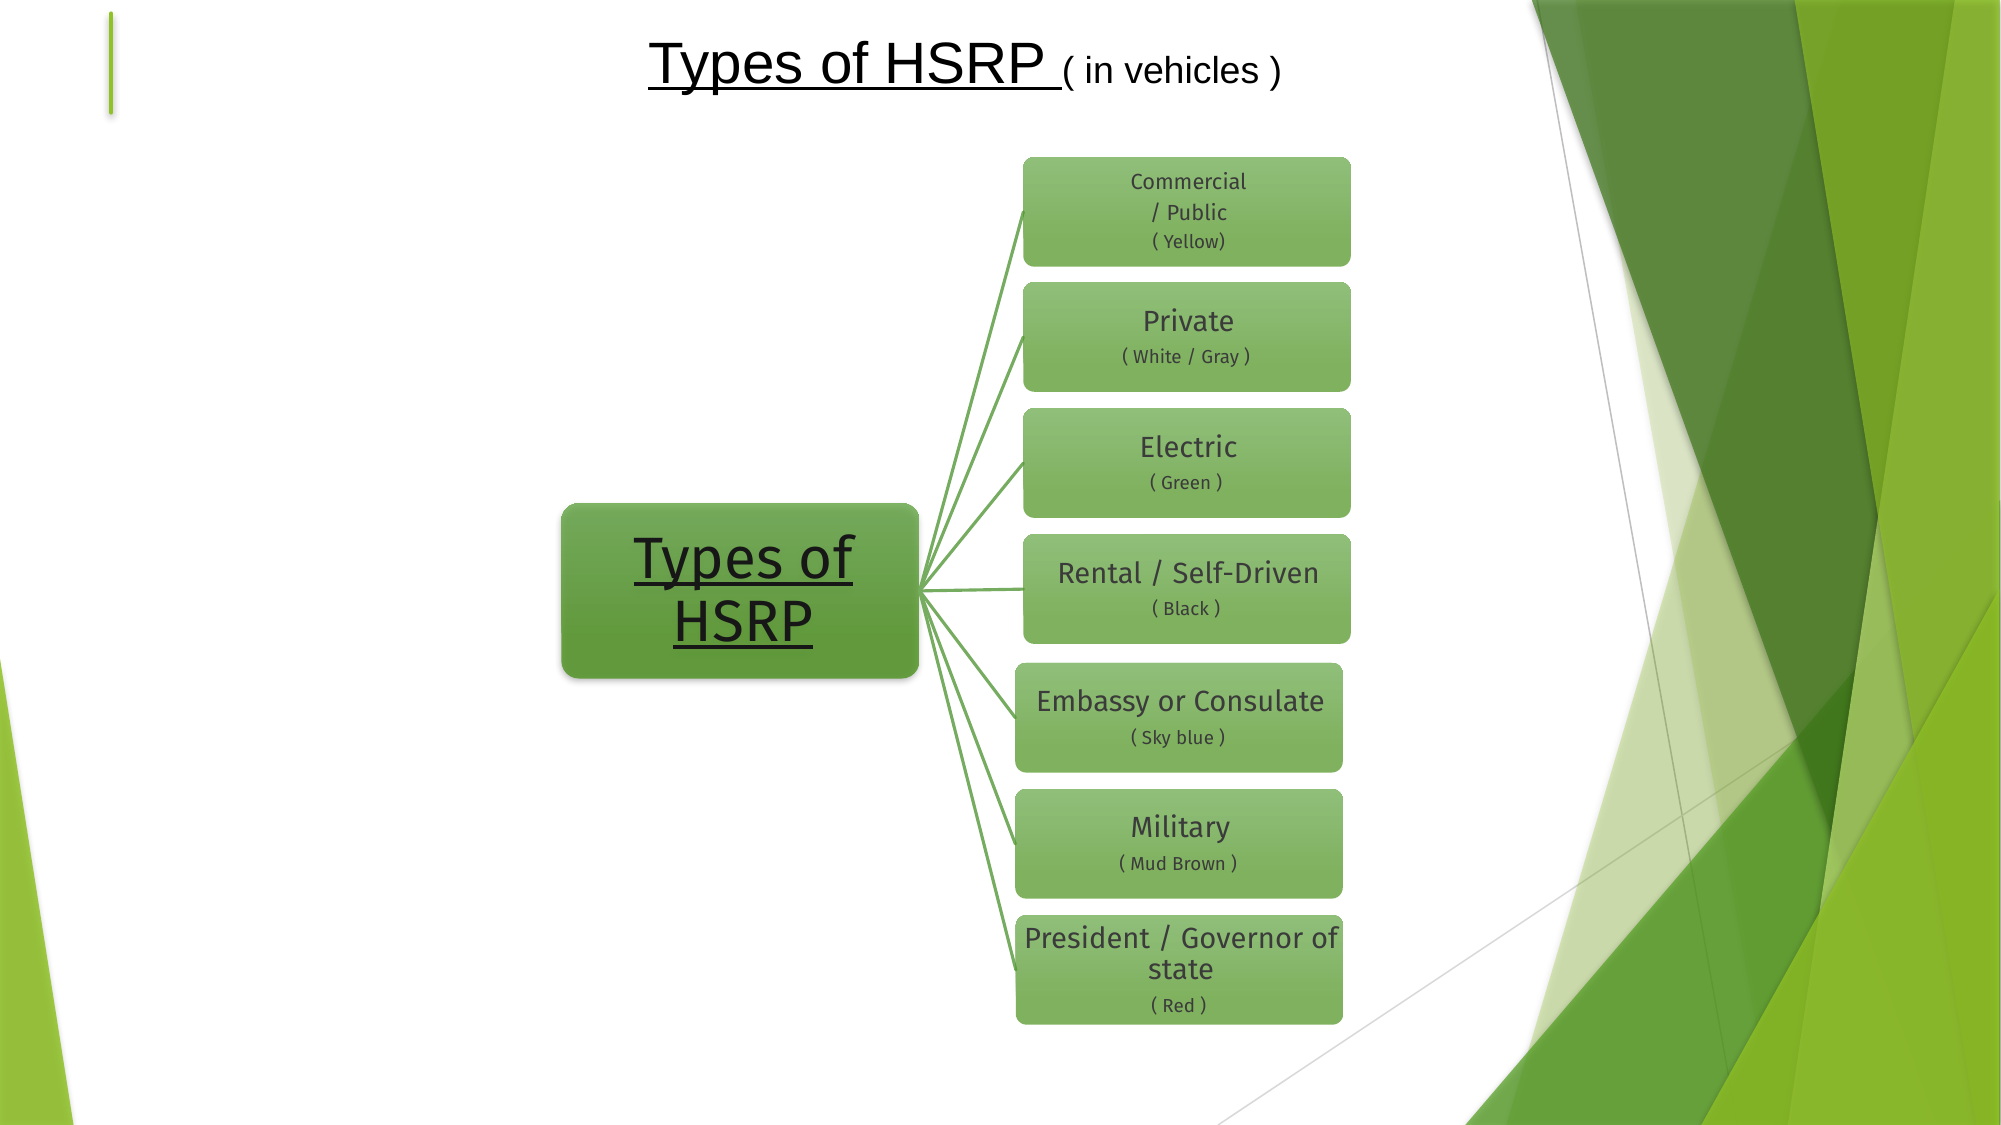

Types of HSRP ( in vehicles )
Types of HSRP

Commercial
/ Public
( Yellow)

Private
( White / Gray )

Electric
( Green )

Rental / Self-Driven
( Black )

Embassy or Consulate
( Sky blue )

Military
( Mud Brown )

President / Governor of state
( Red )